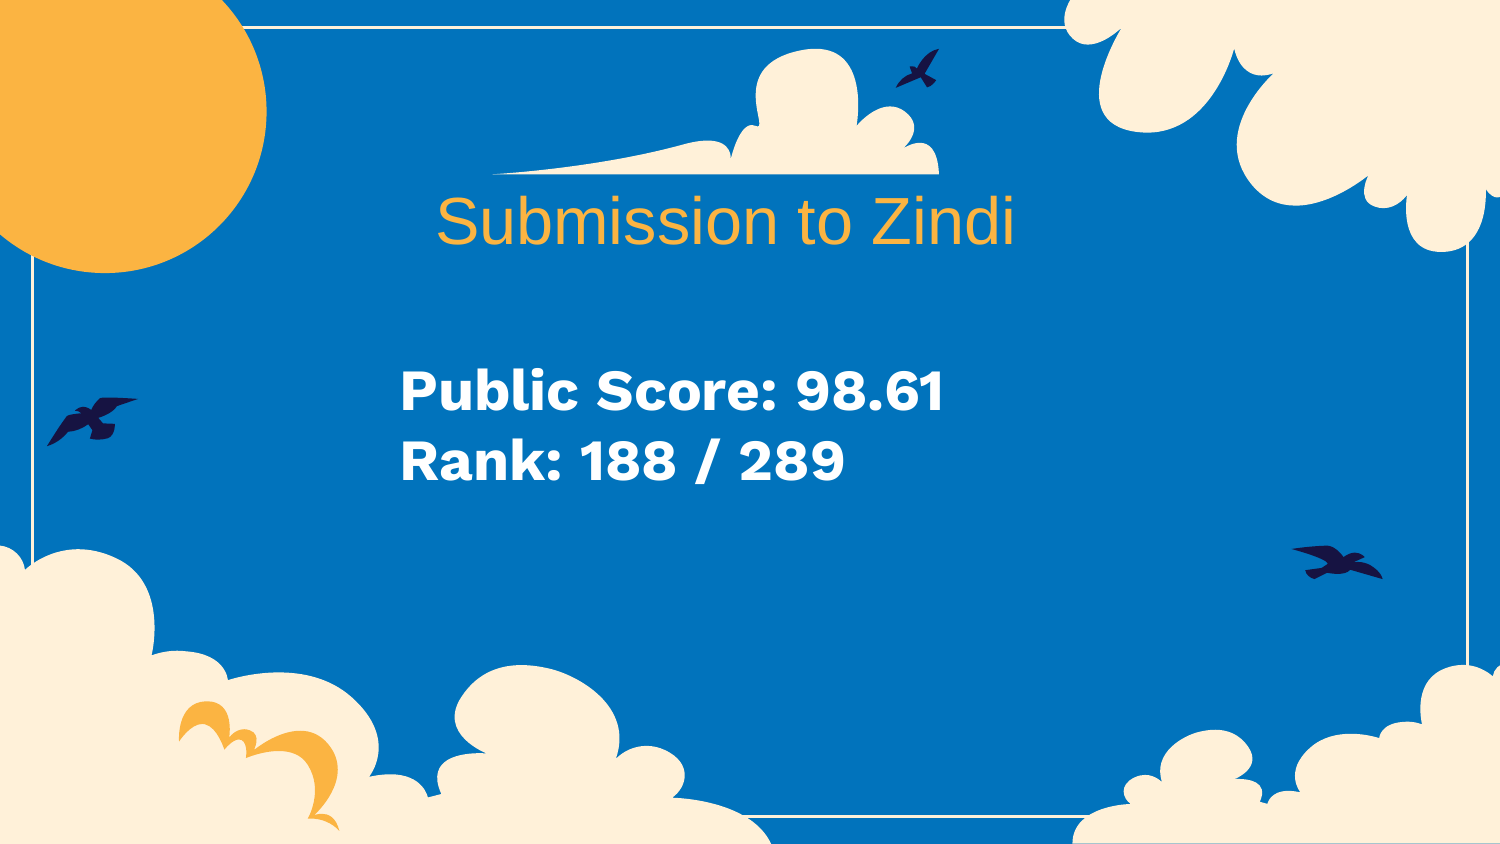

# Submission to Zindi
Public Score: 98.61
Rank: 188 / 289